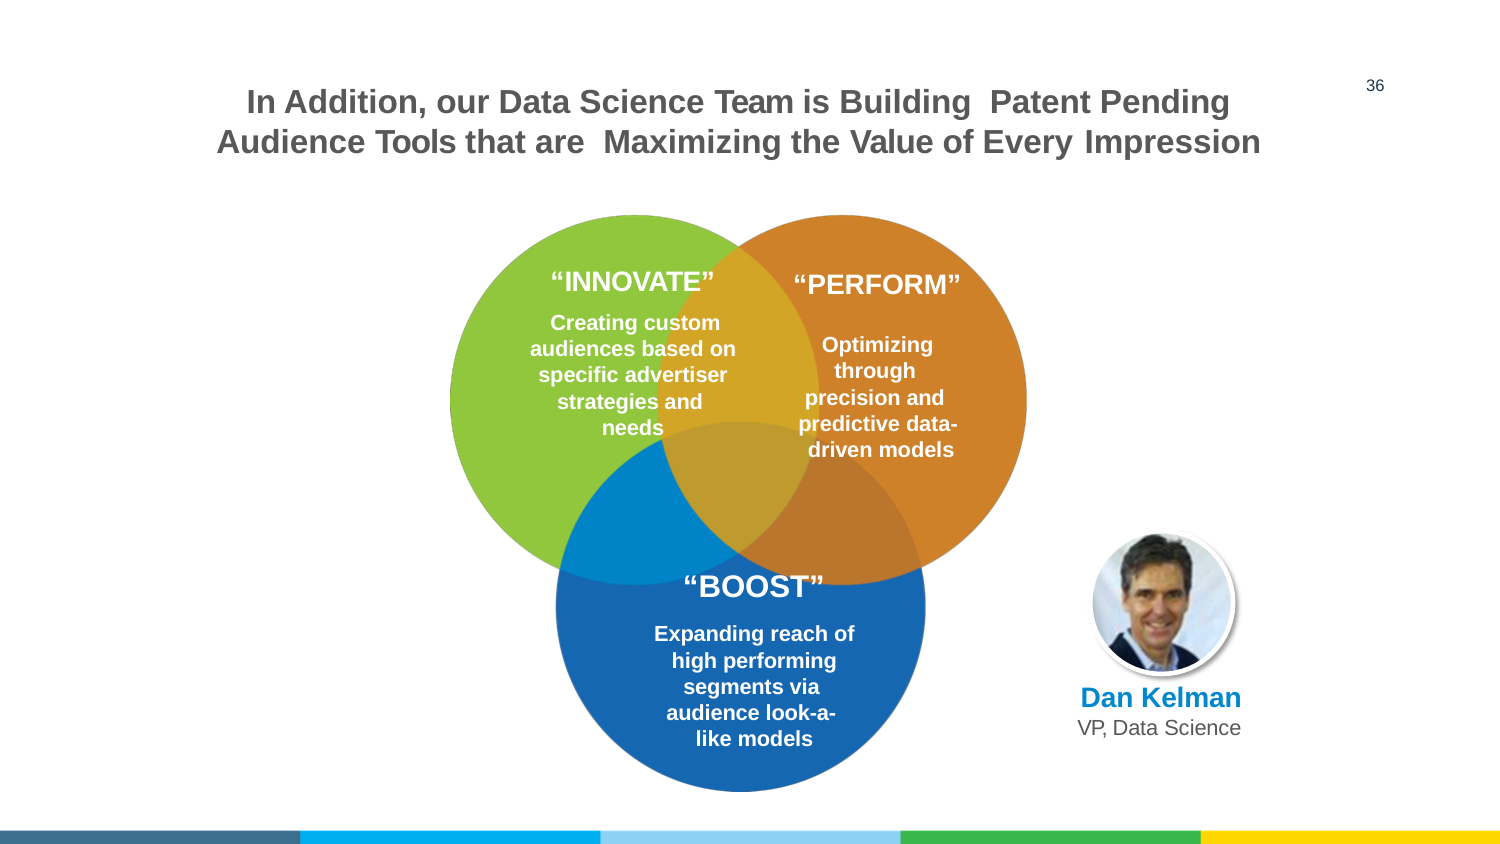

36
In Addition, our Data Science Team is Building  Patent Pending Audience Tools that are  Maximizing the Value of Every Impression

“INNOVATE”
Creating custom  audiences based on  specific advertiser  strategies and  needs
“PERFORM”
Optimizing  through  precision and  predictive data-  driven models

“BOOST”
Expanding reach of  high performing  segments via  audience look-a-  like models
Dan Kelman
VP, Data Science